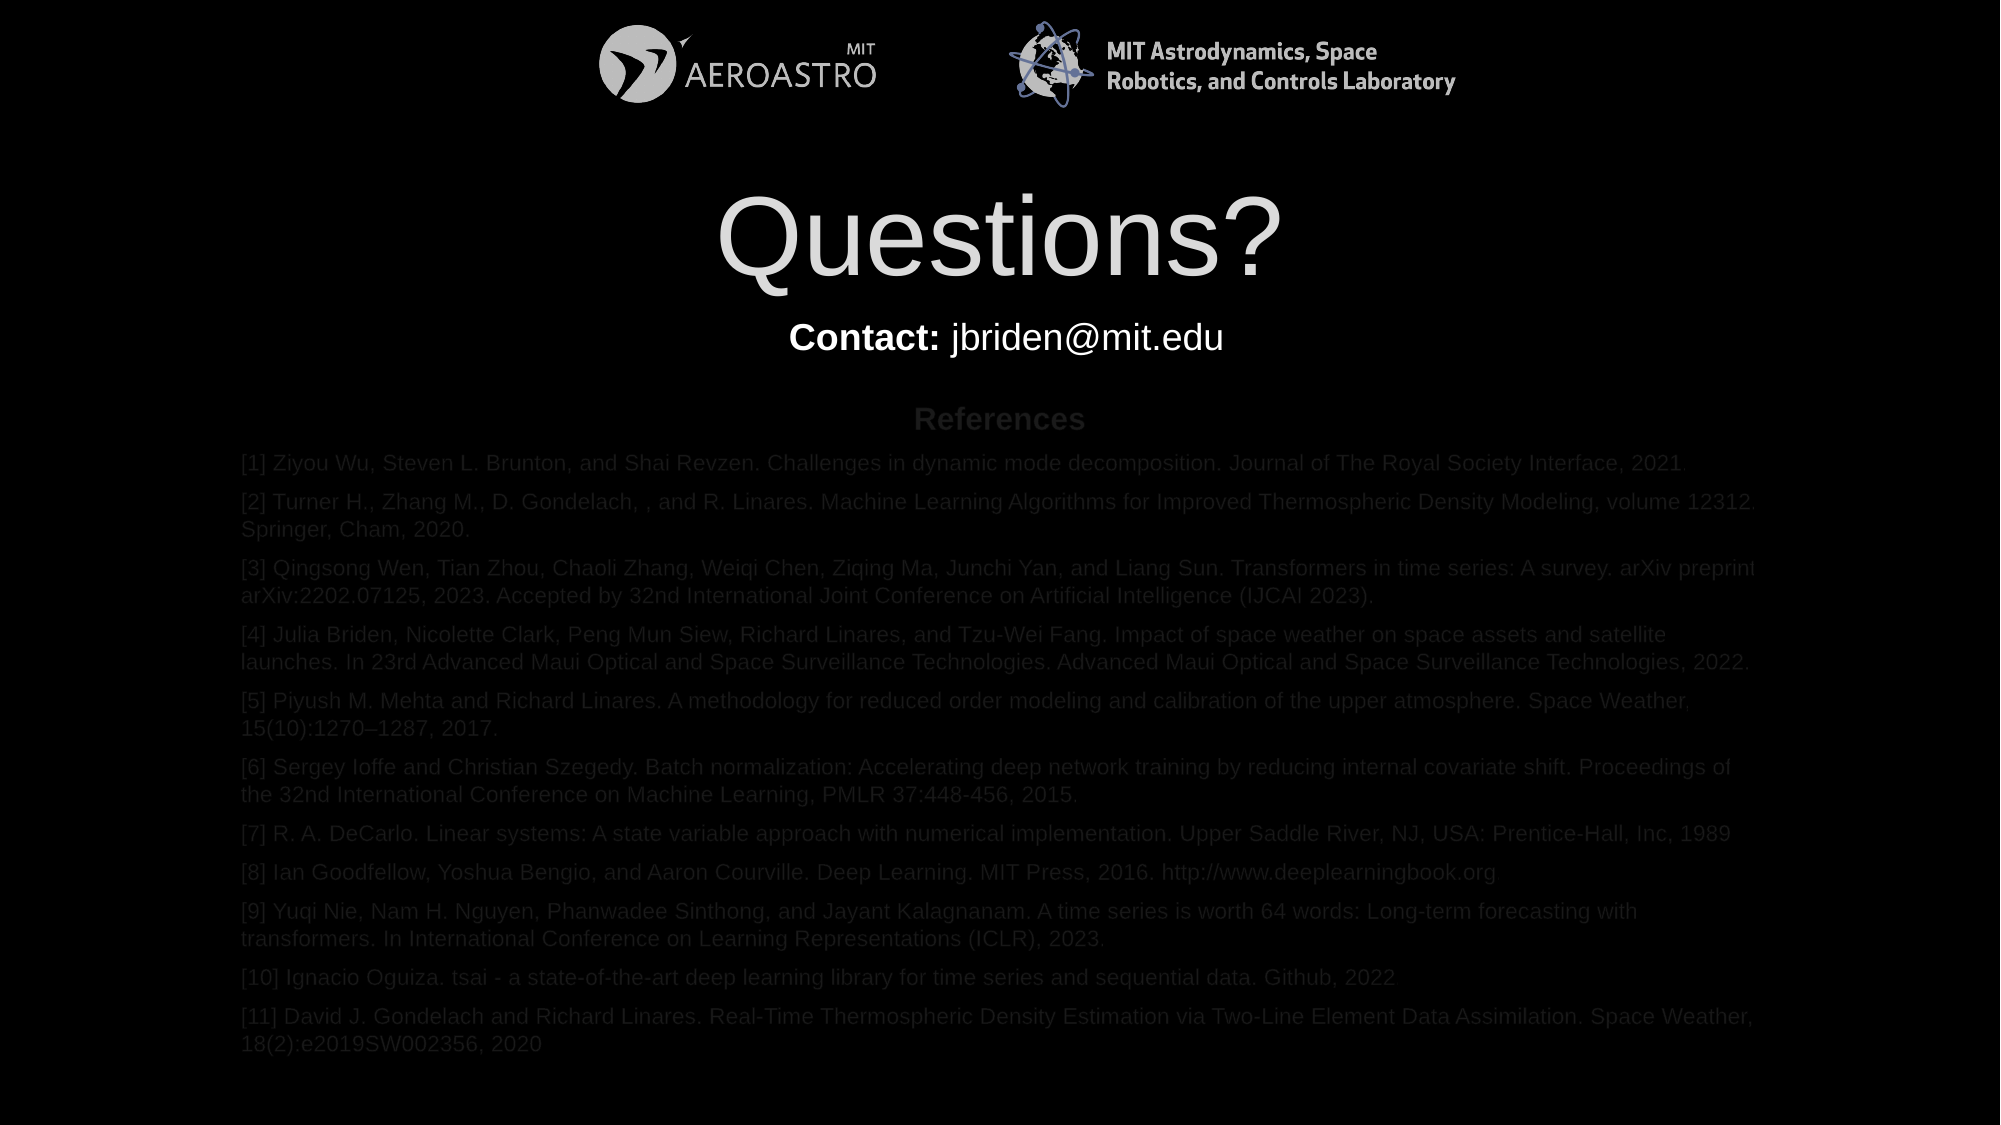

# Questions?
Contact: jbriden@mit.edu
References
[1] Ziyou Wu, Steven L. Brunton, and Shai Revzen. Challenges in dynamic mode decomposition. Journal of The Royal Society Interface, 2021.
[2] Turner H., Zhang M., D. Gondelach, , and R. Linares. Machine Learning Algorithms for Improved Thermospheric Density Modeling, volume 12312. Springer, Cham, 2020.
[3] Qingsong Wen, Tian Zhou, Chaoli Zhang, Weiqi Chen, Ziqing Ma, Junchi Yan, and Liang Sun. Transformers in time series: A survey. arXiv preprint arXiv:2202.07125, 2023. Accepted by 32nd International Joint Conference on Artificial Intelligence (IJCAI 2023).
[4] Julia Briden, Nicolette Clark, Peng Mun Siew, Richard Linares, and Tzu-Wei Fang. Impact of space weather on space assets and satellite launches. In 23rd Advanced Maui Optical and Space Surveillance Technologies. Advanced Maui Optical and Space Surveillance Technologies, 2022.
[5] Piyush M. Mehta and Richard Linares. A methodology for reduced order modeling and calibration of the upper atmosphere. Space Weather, 15(10):1270–1287, 2017.
[6] Sergey Ioffe and Christian Szegedy. Batch normalization: Accelerating deep network training by reducing internal covariate shift. Proceedings of the 32nd International Conference on Machine Learning, PMLR 37:448-456, 2015.
[7] R. A. DeCarlo. Linear systems: A state variable approach with numerical implementation. Upper Saddle River, NJ, USA: Prentice-Hall, Inc, 1989.
[8] Ian Goodfellow, Yoshua Bengio, and Aaron Courville. Deep Learning. MIT Press, 2016. http://www.deeplearningbook.org.
[9] Yuqi Nie, Nam H. Nguyen, Phanwadee Sinthong, and Jayant Kalagnanam. A time series is worth 64 words: Long-term forecasting with transformers. In International Conference on Learning Representations (ICLR), 2023.
[10] Ignacio Oguiza. tsai - a state-of-the-art deep learning library for time series and sequential data. Github, 2022.
[11] David J. Gondelach and Richard Linares. Real-Time Thermospheric Density Estimation via Two-Line Element Data Assimilation. Space Weather, 18(2):e2019SW002356, 2020